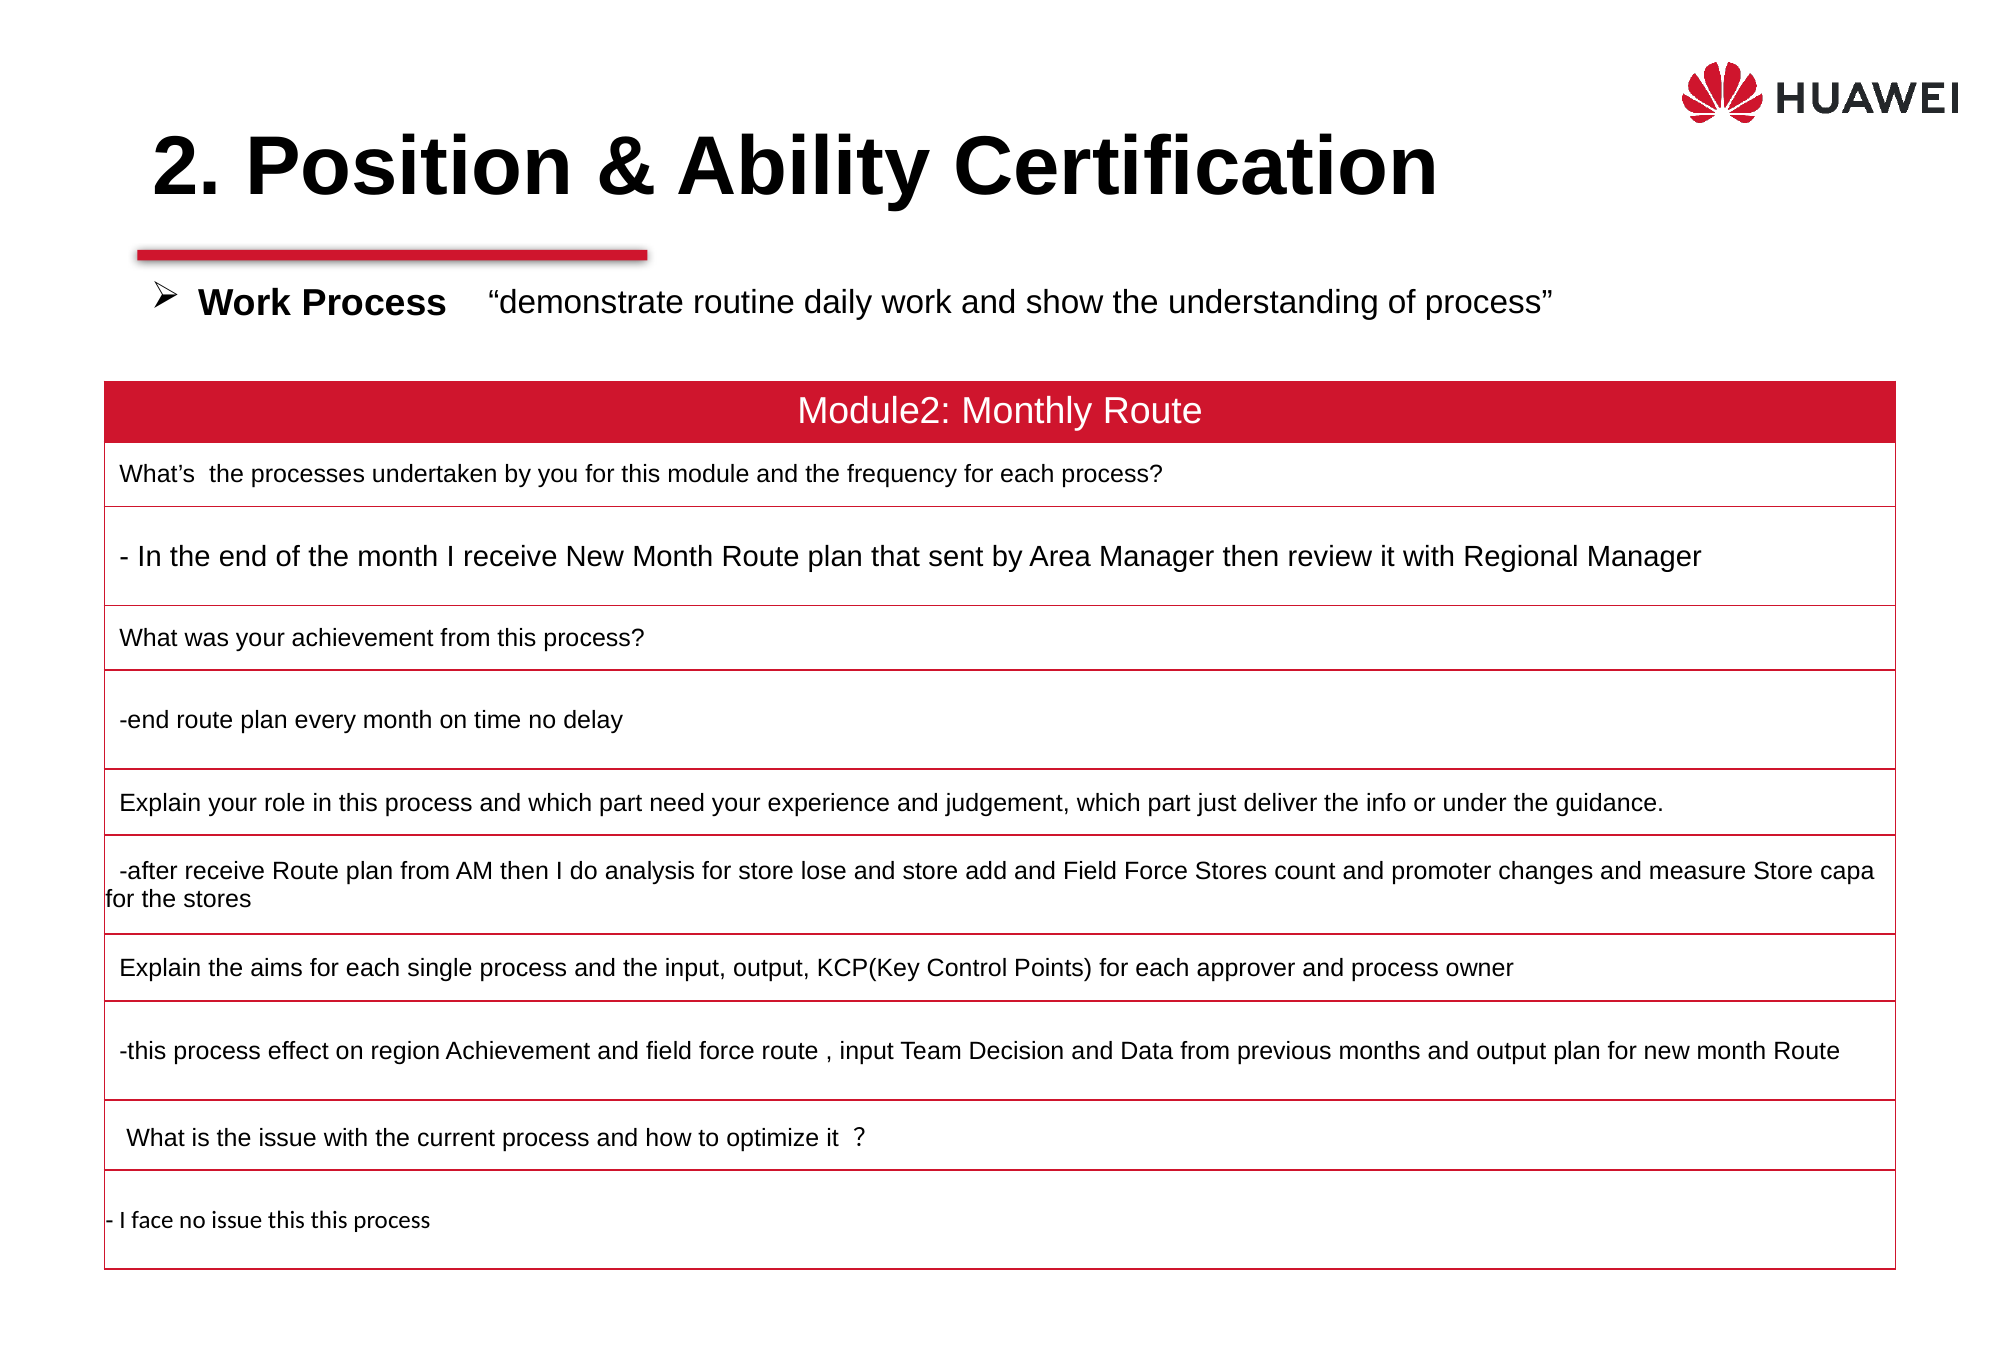

# 2. Position & Ability Certification
Work Process
“demonstrate routine daily work and show the understanding of process”
| Module2: Monthly Route |
| --- |
| What’s the processes undertaken by you for this module and the frequency for each process? |
| - In the end of the month I receive New Month Route plan that sent by Area Manager then review it with Regional Manager |
| What was your achievement from this process? |
| -end route plan every month on time no delay |
| Explain your role in this process and which part need your experience and judgement, which part just deliver the info or under the guidance. |
| -after receive Route plan from AM then I do analysis for store lose and store add and Field Force Stores count and promoter changes and measure Store capa for the stores |
| Explain the aims for each single process and the input, output, KCP(Key Control Points) for each approver and process owner |
| -this process effect on region Achievement and field force route , input Team Decision and Data from previous months and output plan for new month Route |
| What is the issue with the current process and how to optimize it ？ |
| - I face no issue this this process |